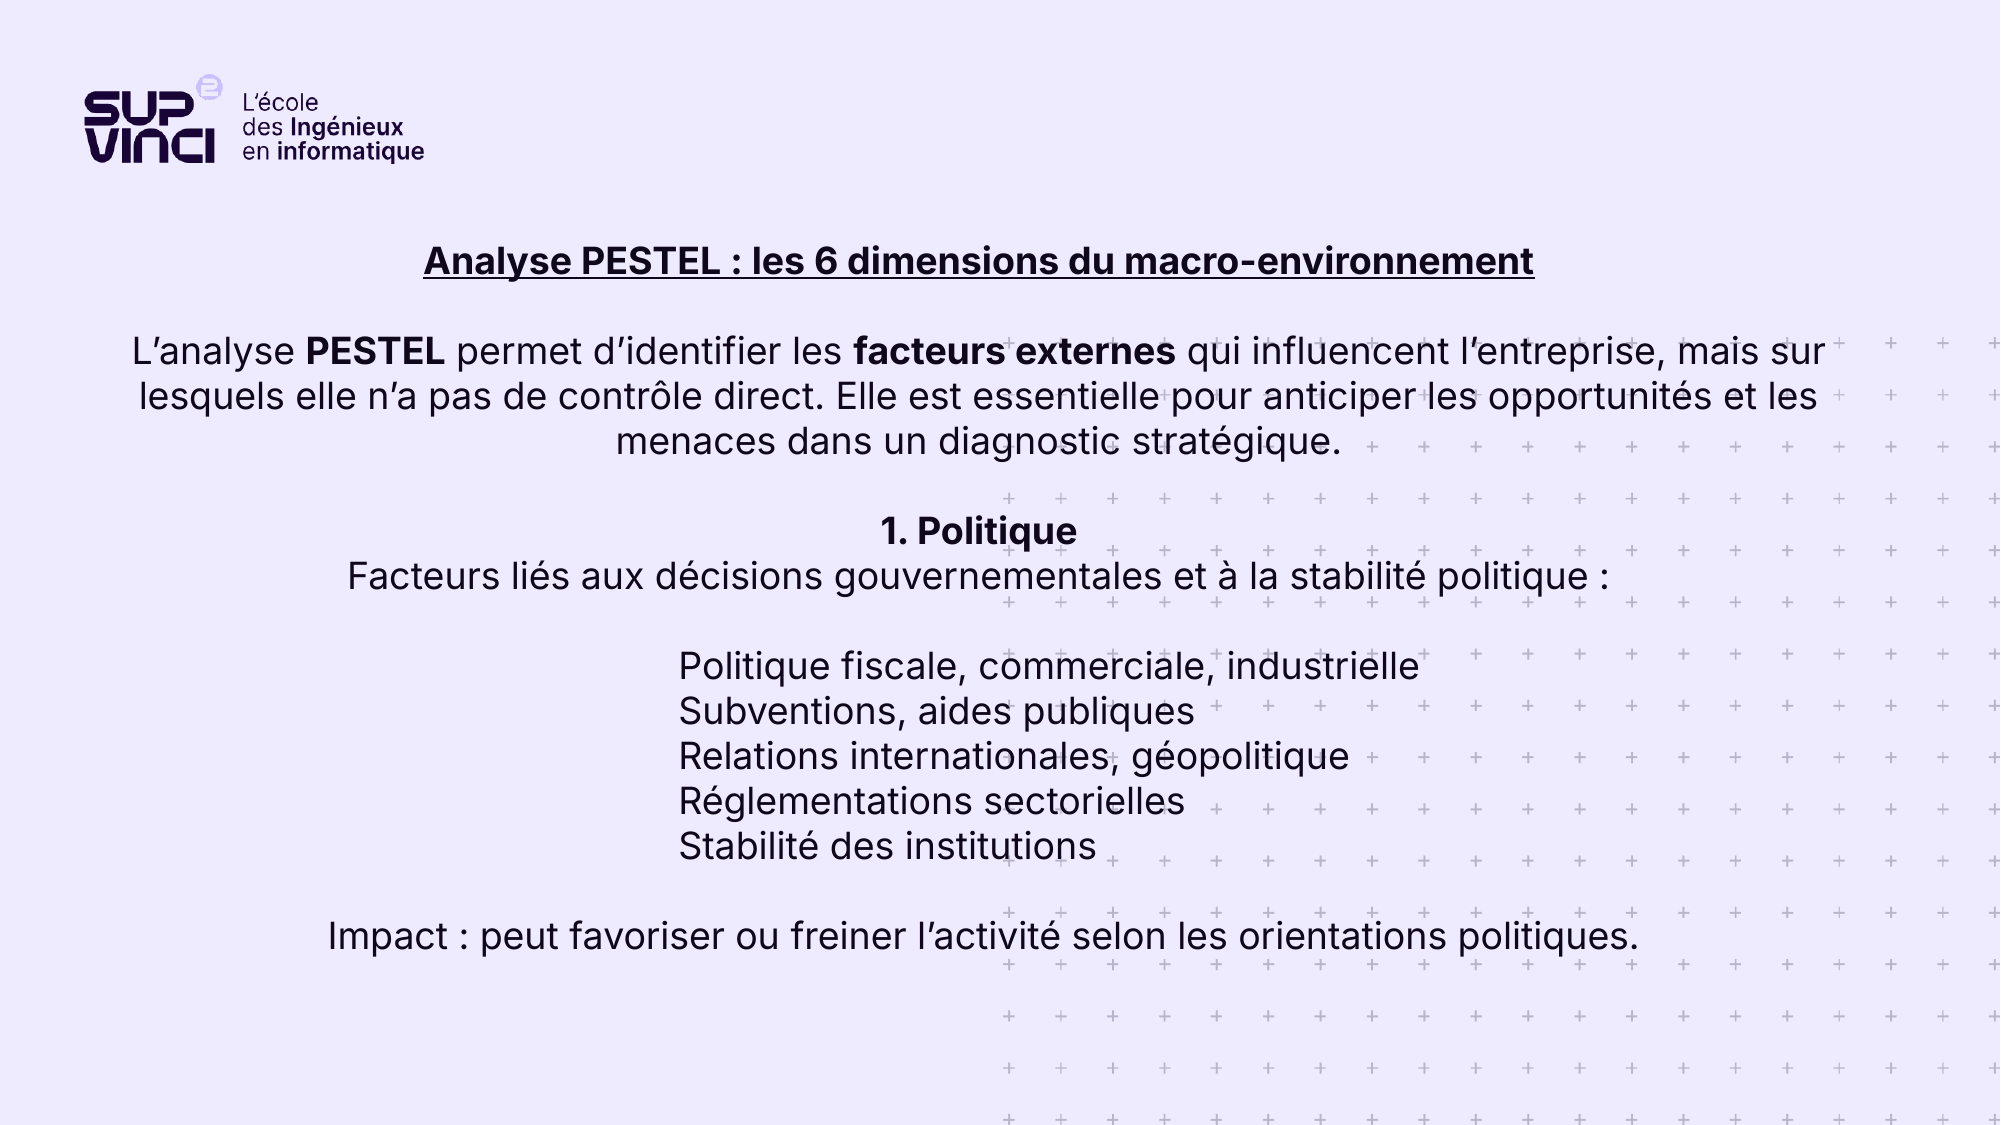

Analyse PESTEL : les 6 dimensions du macro-environnement

L’analyse PESTEL permet d’identifier les facteurs externes qui influencent l’entreprise, mais sur lesquels elle n’a pas de contrôle direct. Elle est essentielle pour anticiper les opportunités et les menaces dans un diagnostic stratégique.

1. Politique
Facteurs liés aux décisions gouvernementales et à la stabilité politique :

Politique fiscale, commerciale, industrielle
Subventions, aides publiques
Relations internationales, géopolitique
Réglementations sectorielles
Stabilité des institutions

 Impact : peut favoriser ou freiner l’activité selon les orientations politiques.